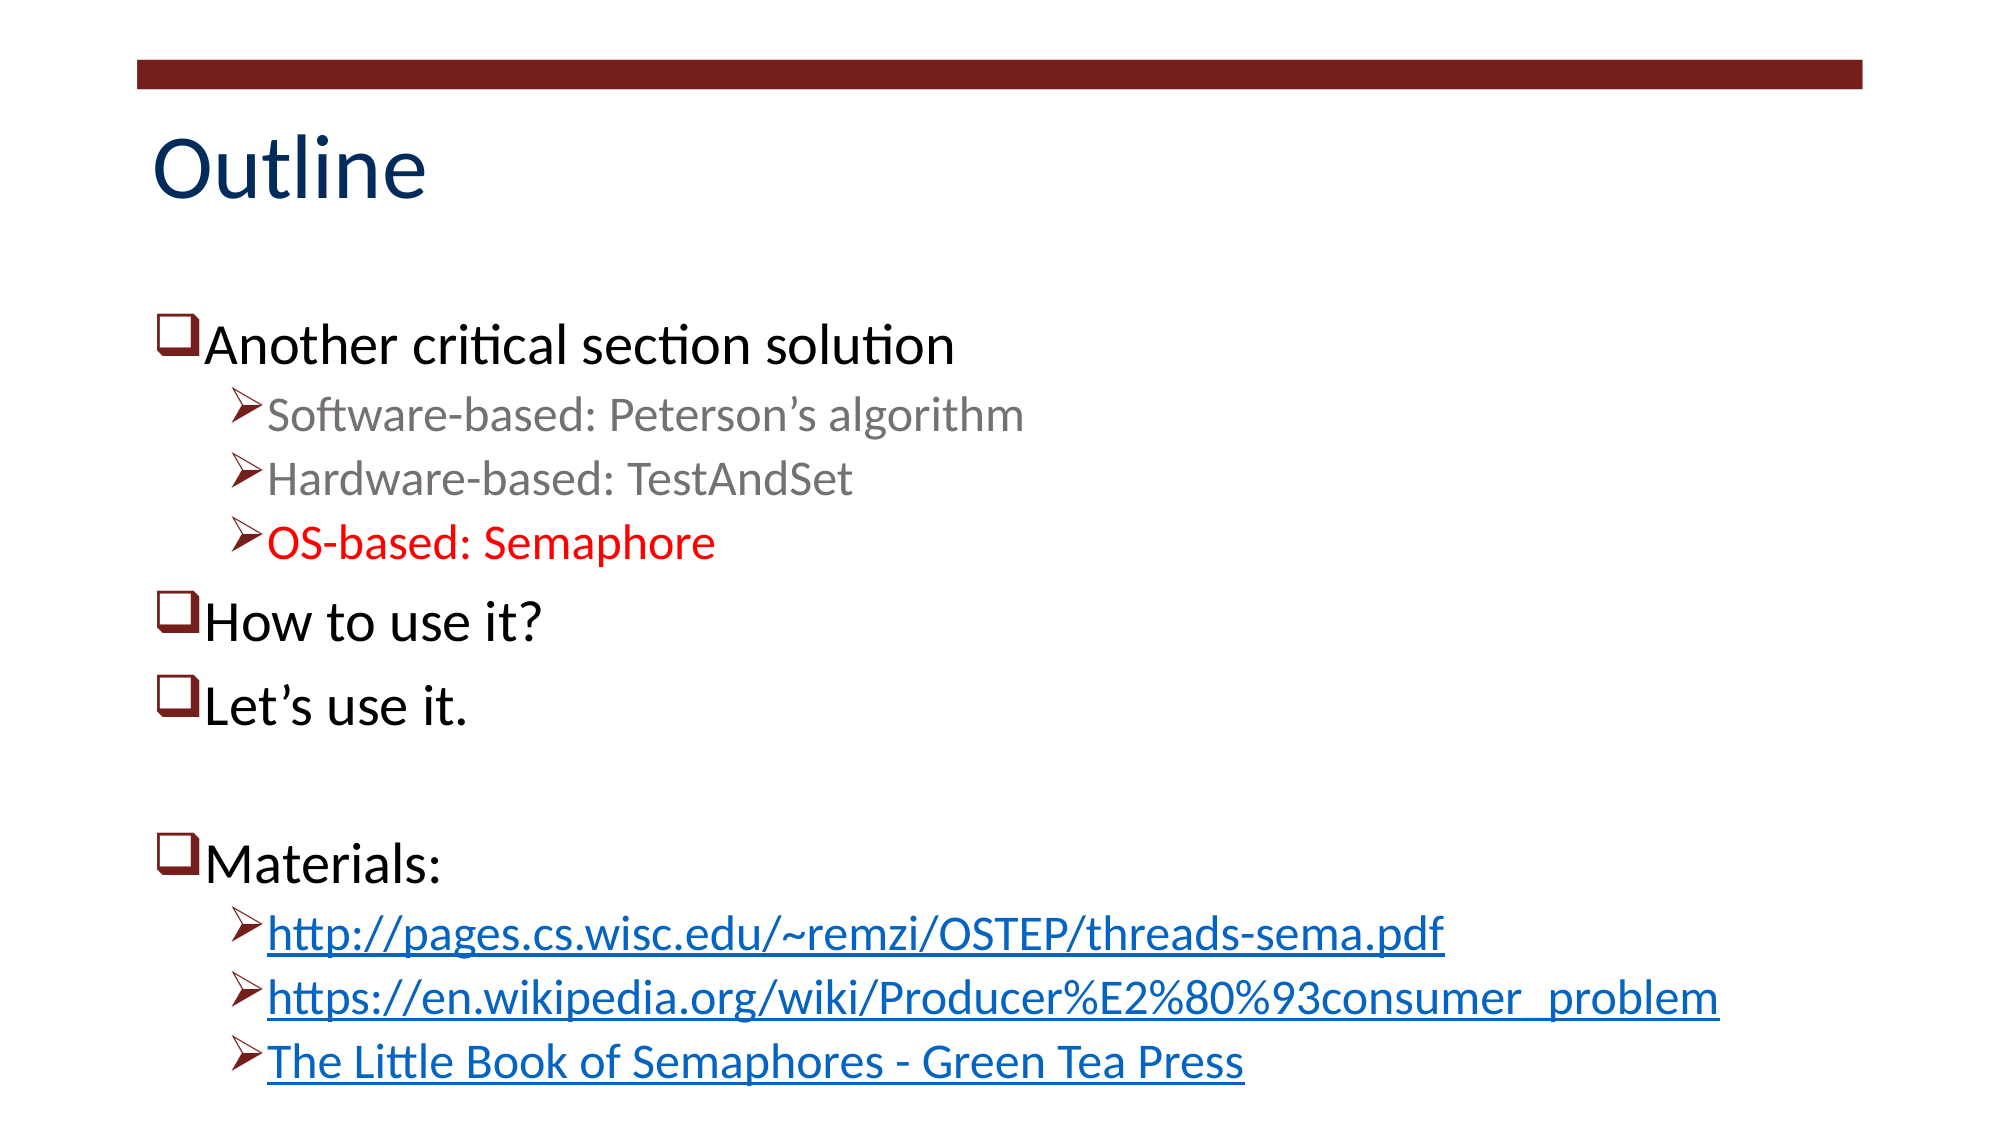

# Outline
Another critical section solution
Software-based: Peterson’s algorithm
Hardware-based: TestAndSet
OS-based: Semaphore
How to use it?
Let’s use it.

Materials:
http://pages.cs.wisc.edu/~remzi/OSTEP/threads-sema.pdf
https://en.wikipedia.org/wiki/Producer%E2%80%93consumer_problem
The Little Book of Semaphores - Green Tea Press